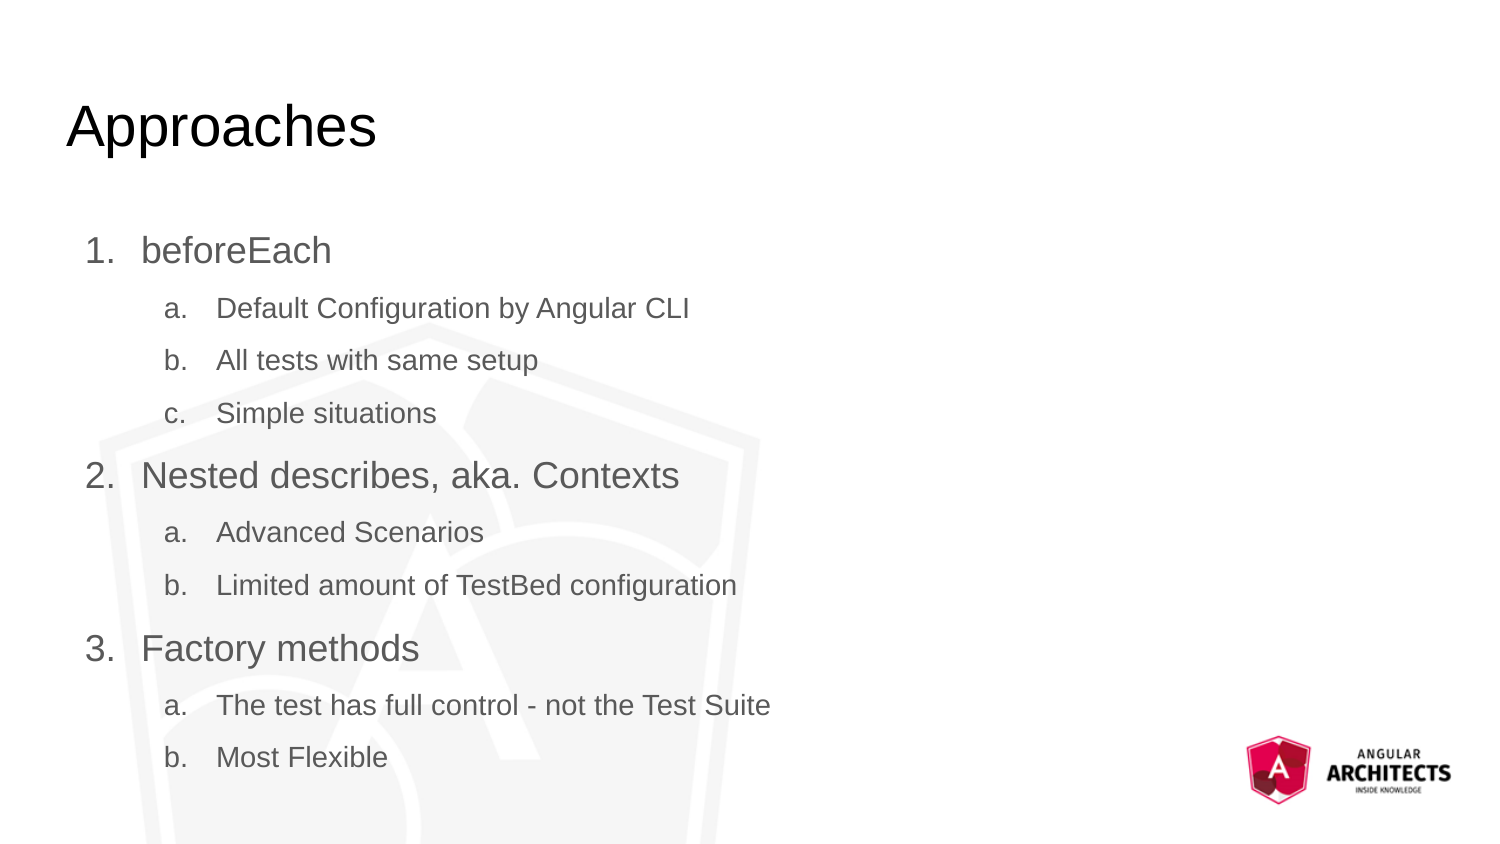

# Approaches
beforeEach
Default Configuration by Angular CLI
All tests with same setup
Simple situations
Nested describes, aka. Contexts
Advanced Scenarios
Limited amount of TestBed configuration
Factory methods
The test has full control - not the Test Suite
Most Flexible